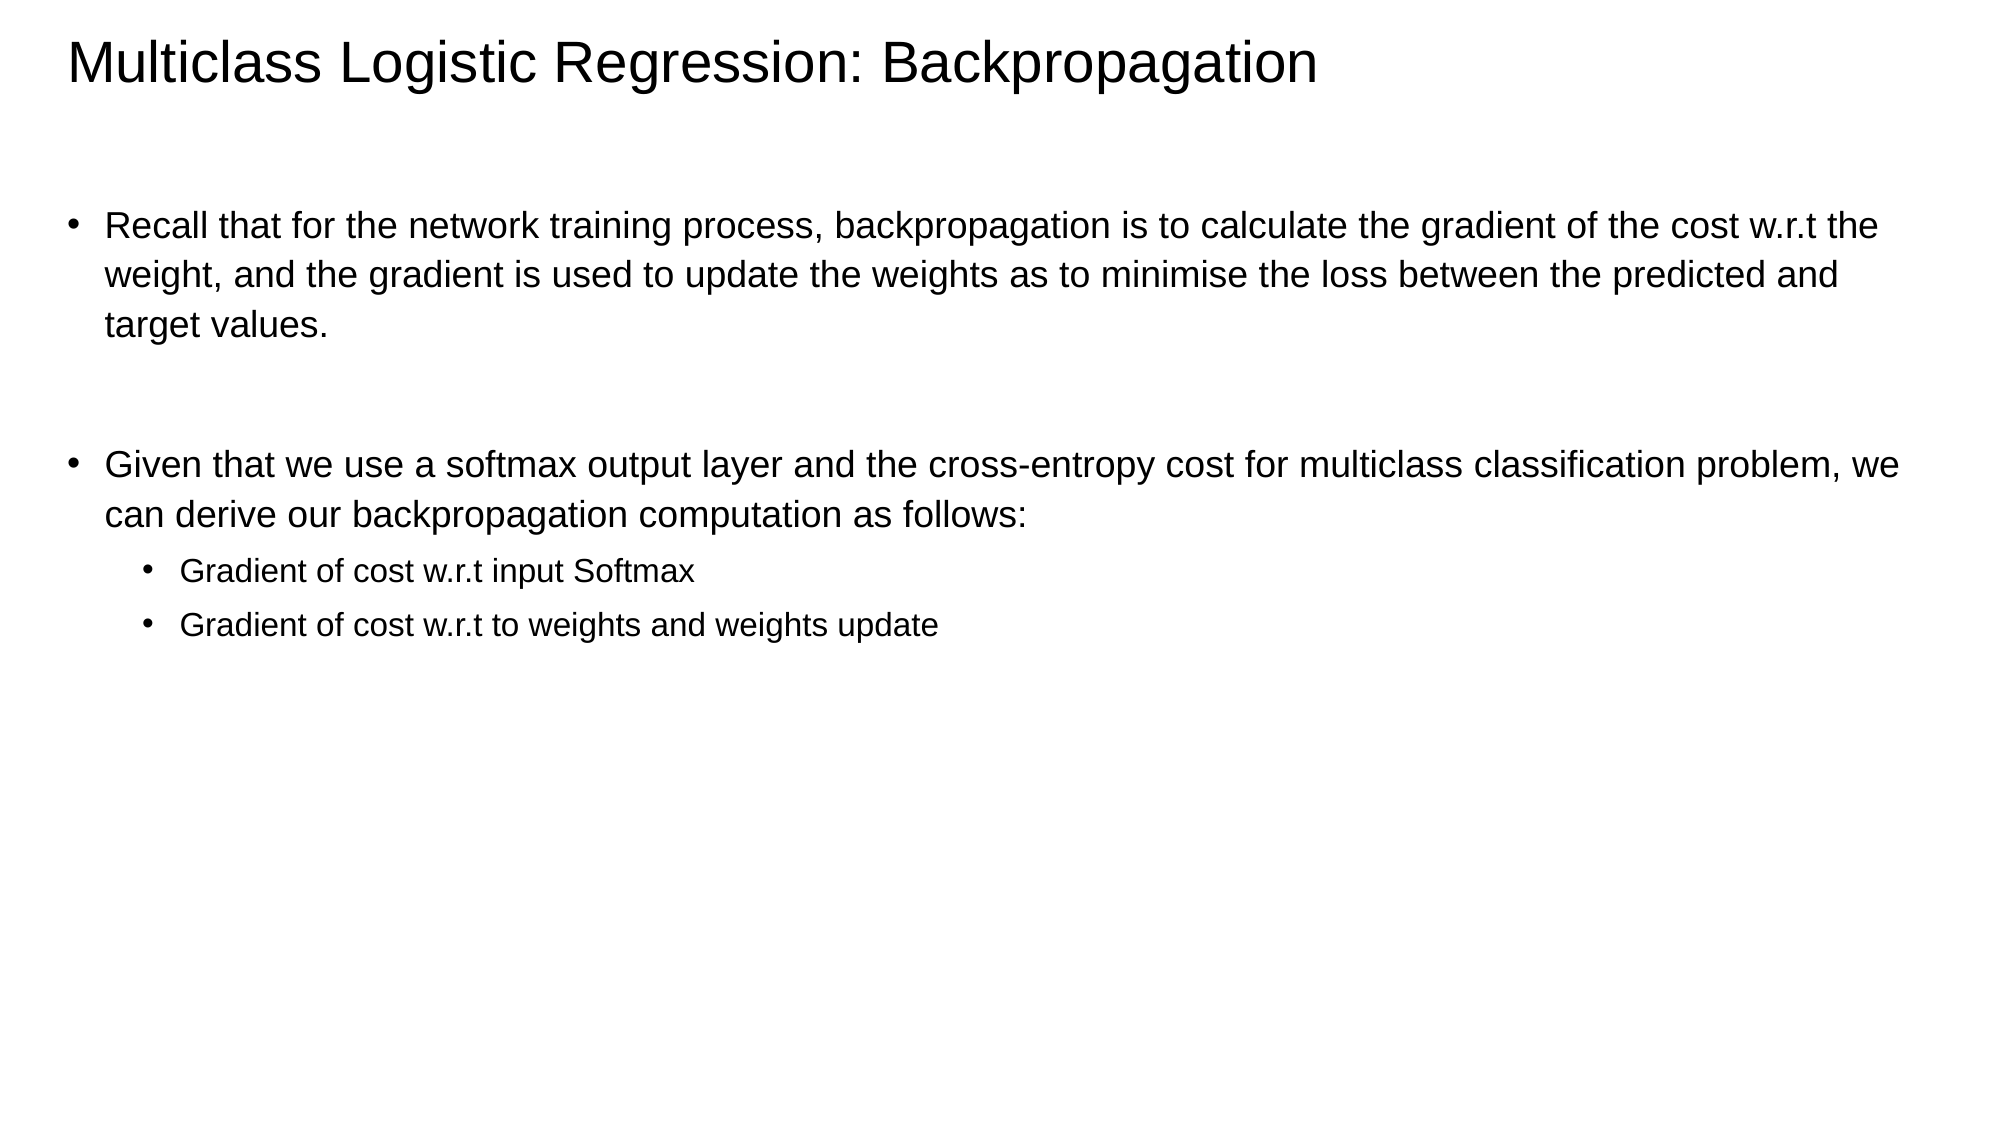

# Multiclass Logistic Regression: Backpropagation
Recall that for the network training process, backpropagation is to calculate the gradient of the cost w.r.t the weight, and the gradient is used to update the weights as to minimise the loss between the predicted and target values.

Given that we use a softmax output layer and the cross-entropy cost for multiclass classification problem, we can derive our backpropagation computation as follows:
Gradient of cost w.r.t input Softmax
Gradient of cost w.r.t to weights and weights update